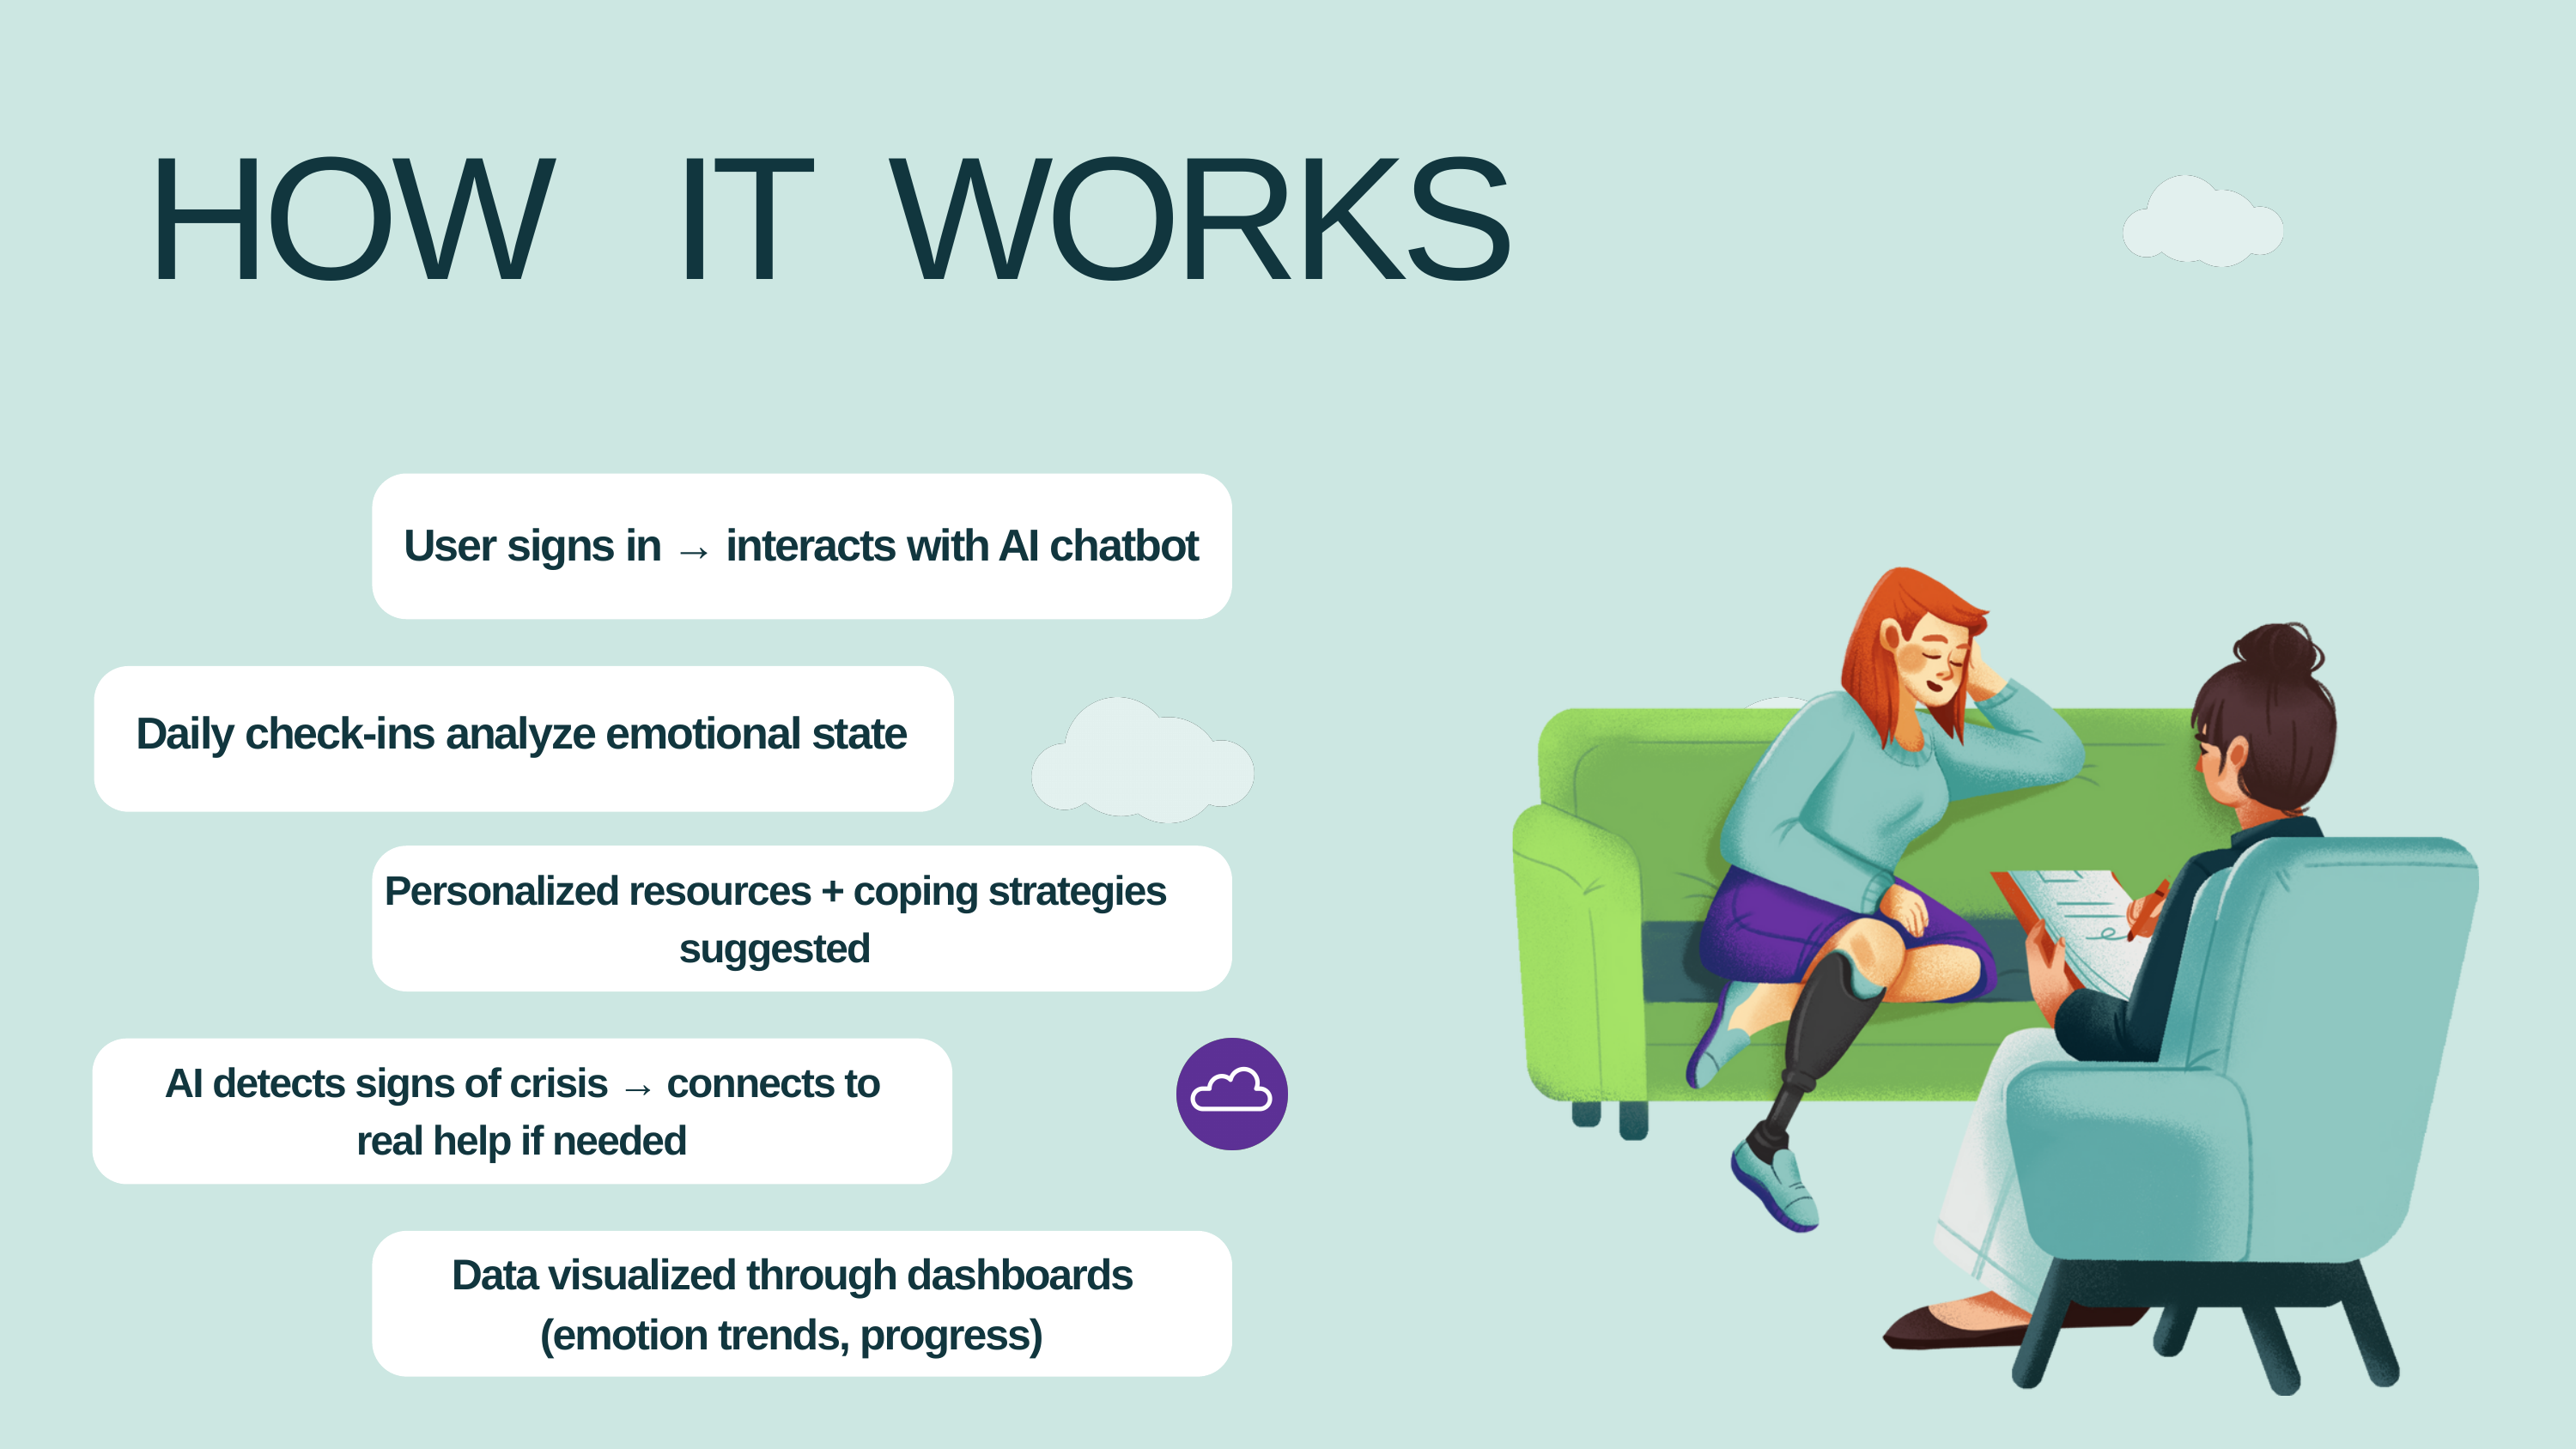

HOW   IT  WORKS

User signs in → interacts with AI chatbot

Daily check-ins analyze emotional state

Personalized resources + coping strategies suggested

AI detects signs of crisis → connects to real help if needed

Data visualized through dashboards (emotion trends, progress)